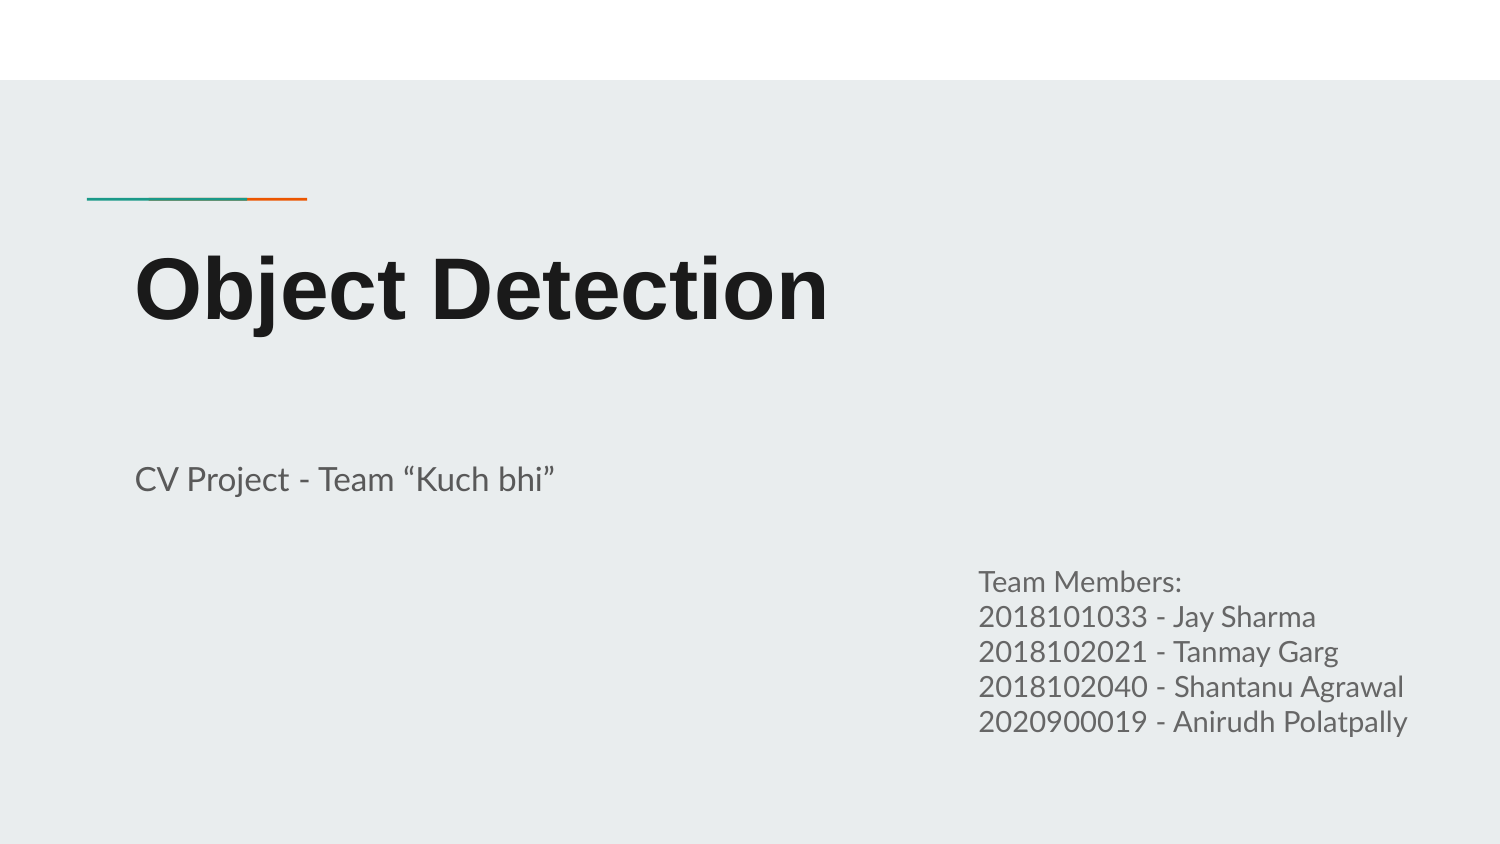

# Object Detection
CV Project - Team “Kuch bhi”
Team Members:
2018101033 - Jay Sharma
2018102021 - Tanmay Garg
2018102040 - Shantanu Agrawal
2020900019 - Anirudh Polatpally